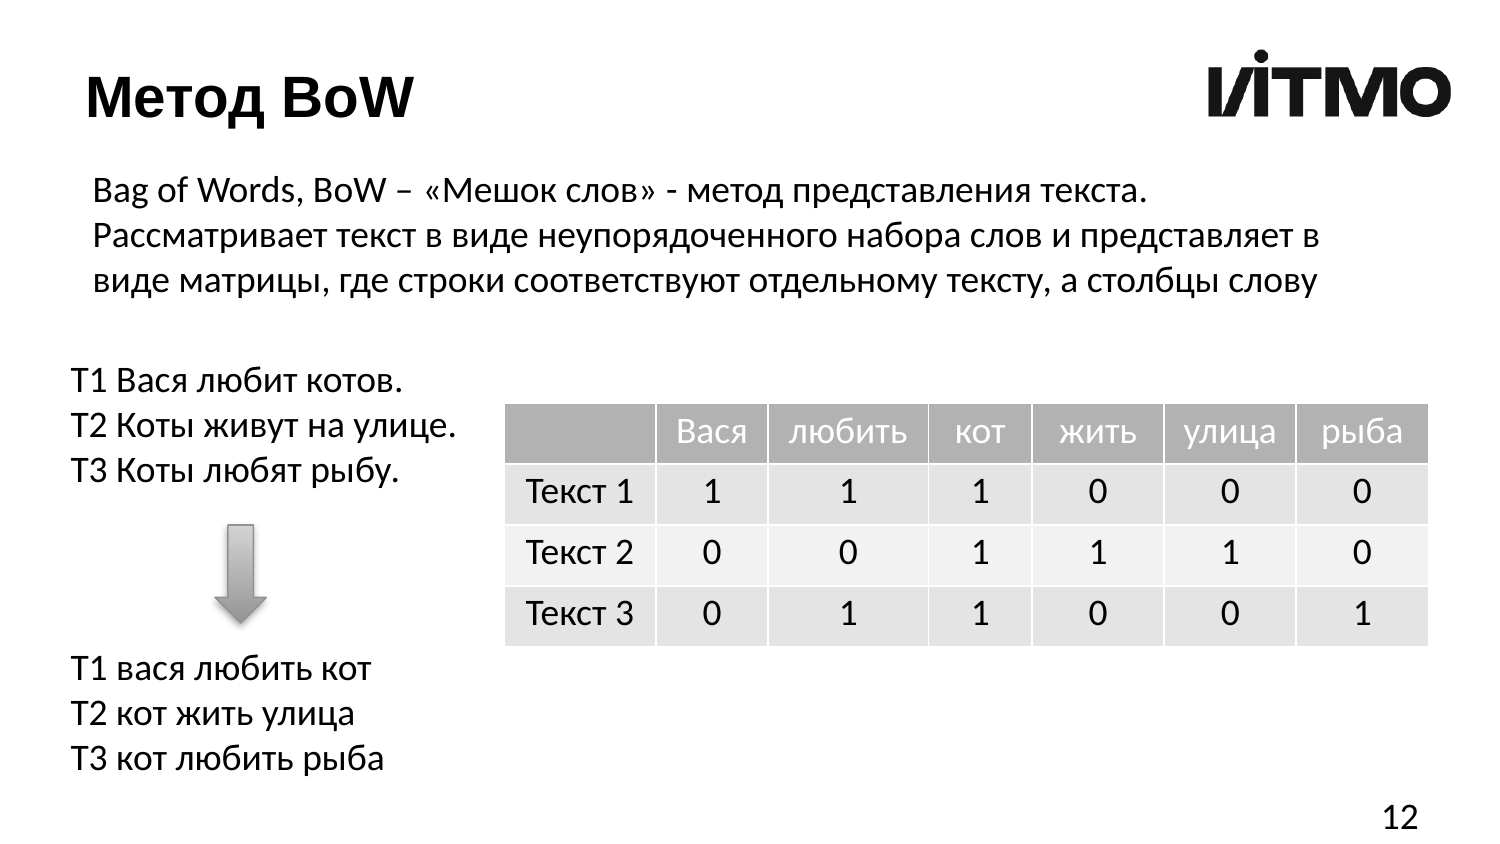

# Метод BoW
Bag of Words, BoW – «Мешок слов» - метод представления текста. Рассматривает текст в виде неупорядоченного набора слов и представляет в виде матрицы, где строки соответствуют отдельному тексту, а столбцы слову
Т1 Вася любит котов.
Т2 Коты живут на улице.
Т3 Коты любят рыбу.
|  | Вася | любить | кот | жить | улица | рыба |
| --- | --- | --- | --- | --- | --- | --- |
| Текст 1 | 1 | 1 | 1 | 0 | 0 | 0 |
| Текст 2 | 0 | 0 | 1 | 1 | 1 | 0 |
| Текст 3 | 0 | 1 | 1 | 0 | 0 | 1 |

Т1 вася любить кот
Т2 кот жить улица
Т3 кот любить рыба
12